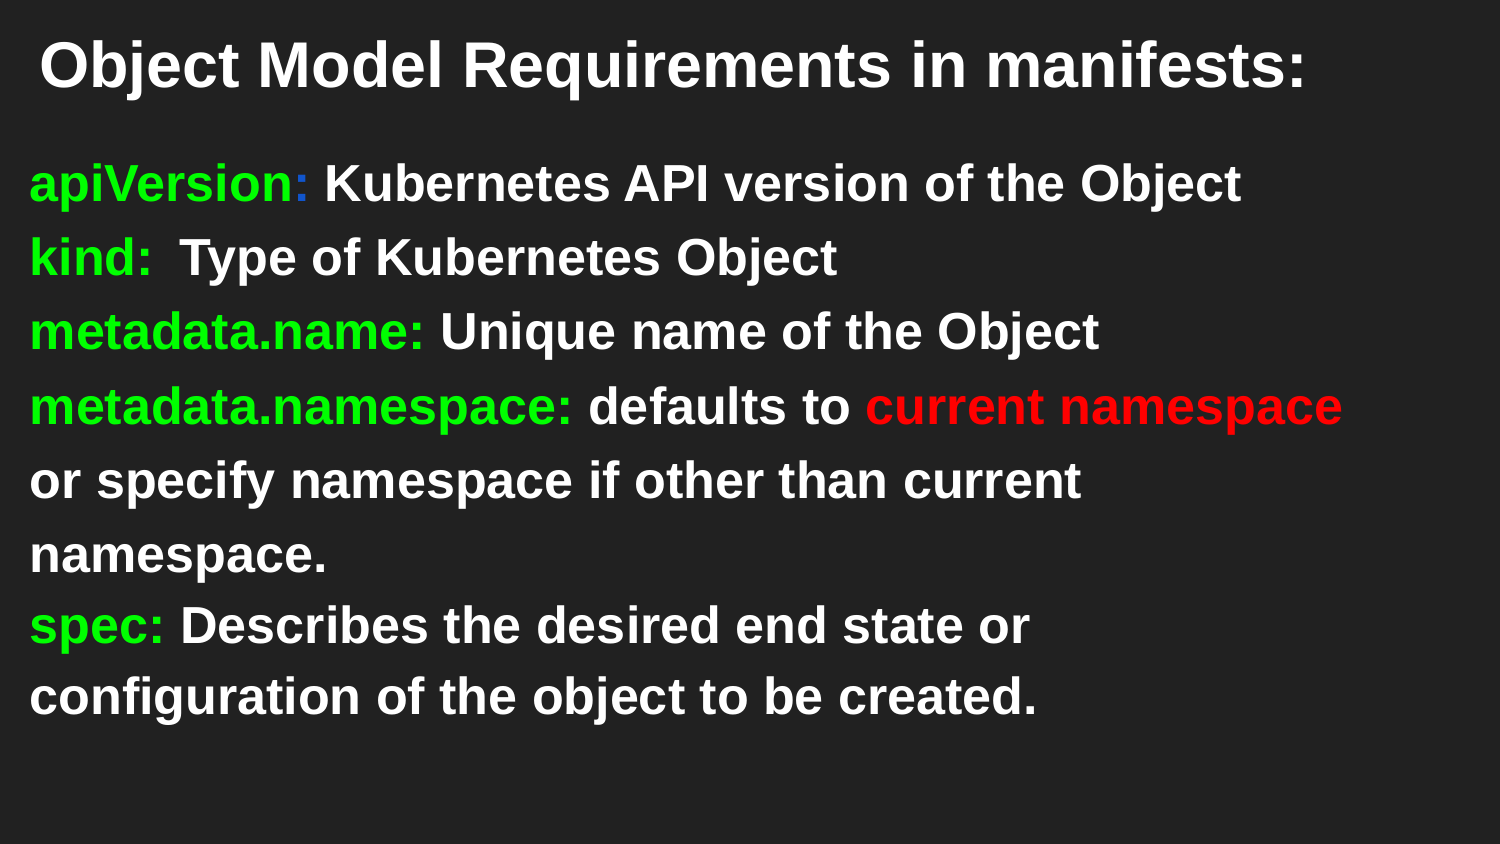

# Object Model Requirements in manifests:
apiVersion: Kubernetes API version of the Object
kind:	Type of Kubernetes Object
metadata.name: Unique name of the Object
metadata.namespace: defaults to current namespace or specify namespace if other than current namespace.
spec: Describes the desired end state or  configuration of the object to be created.